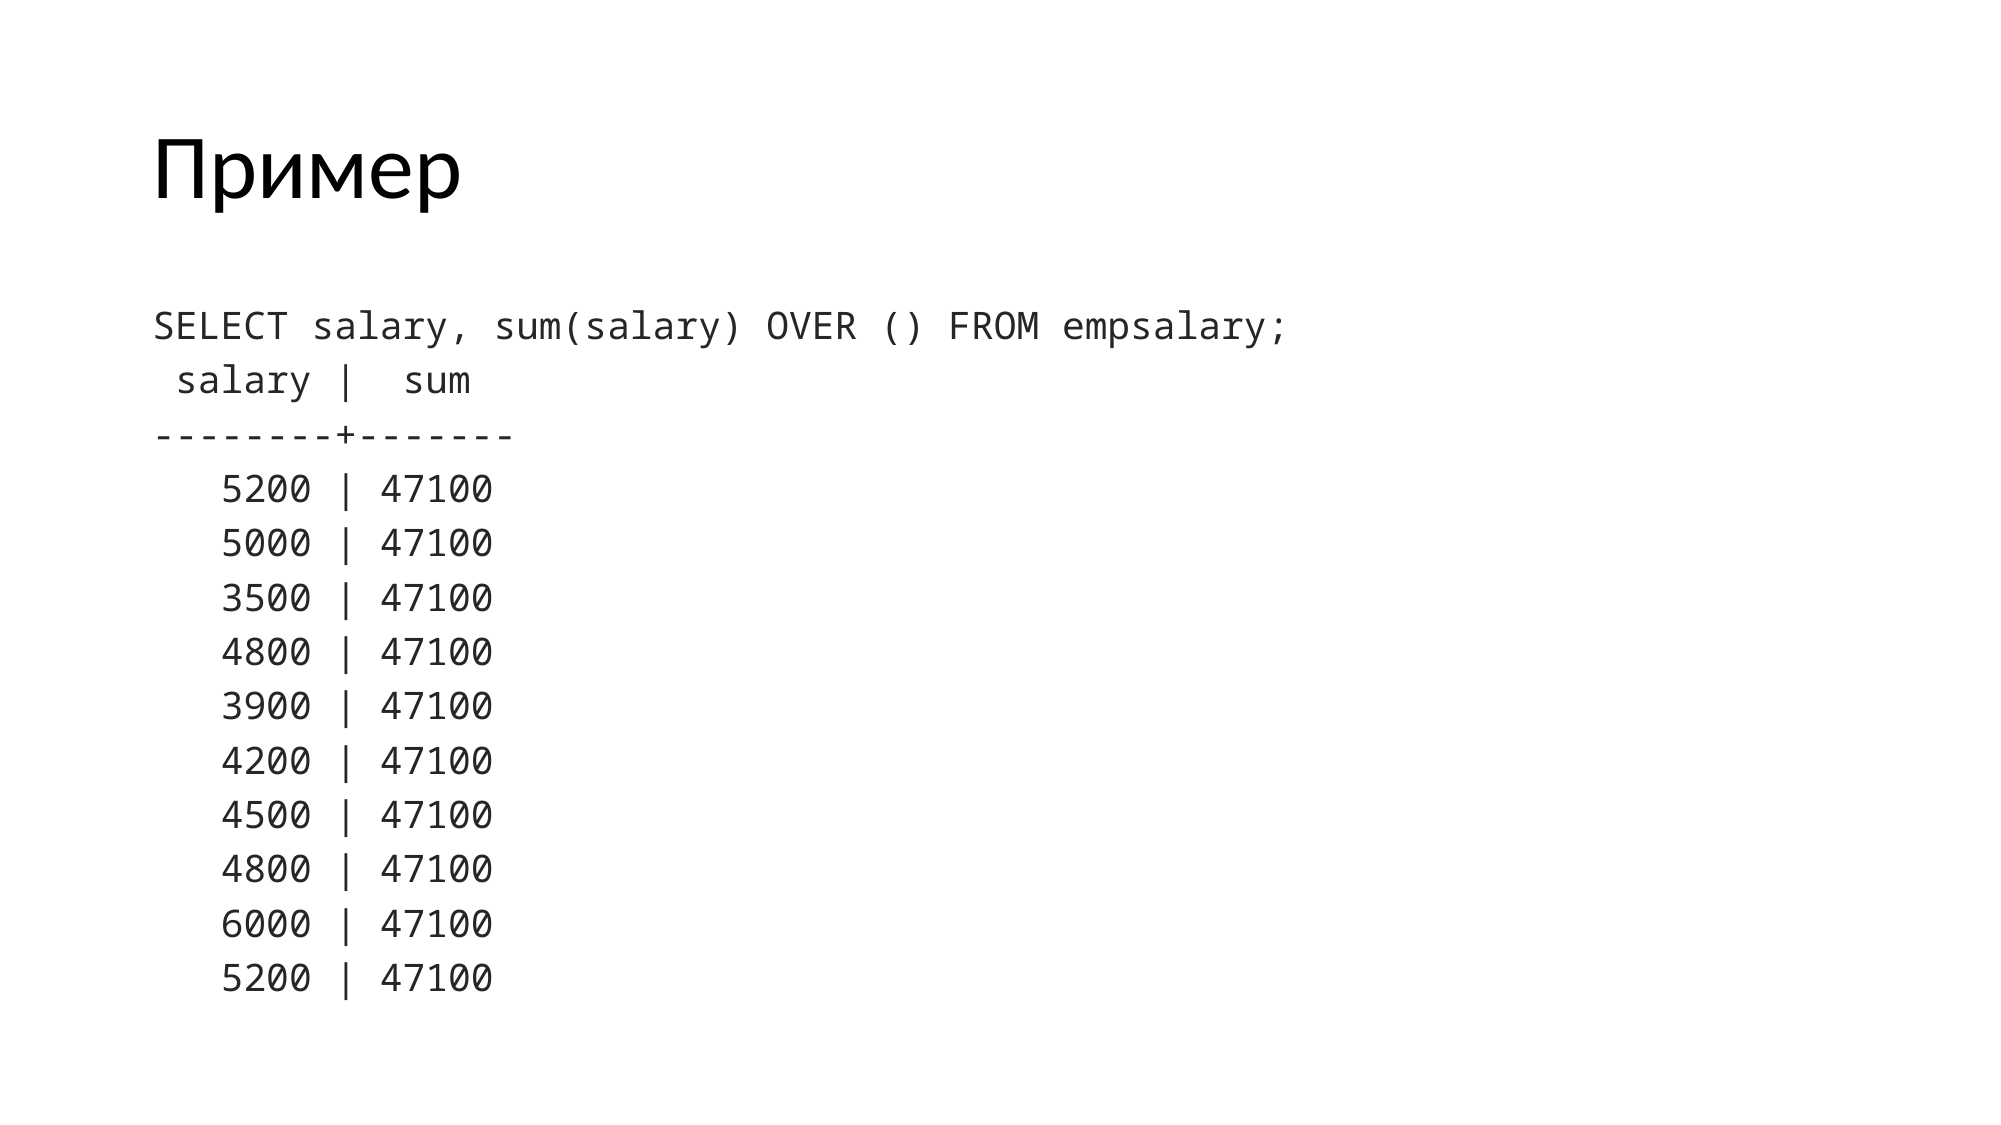

# Пример
SELECT salary, sum(salary) OVER () FROM empsalary;
 salary |  sum
--------+-------
   5200 | 47100
   5000 | 47100
   3500 | 47100
   4800 | 47100
   3900 | 47100
   4200 | 47100
   4500 | 47100
   4800 | 47100
   6000 | 47100
   5200 | 47100